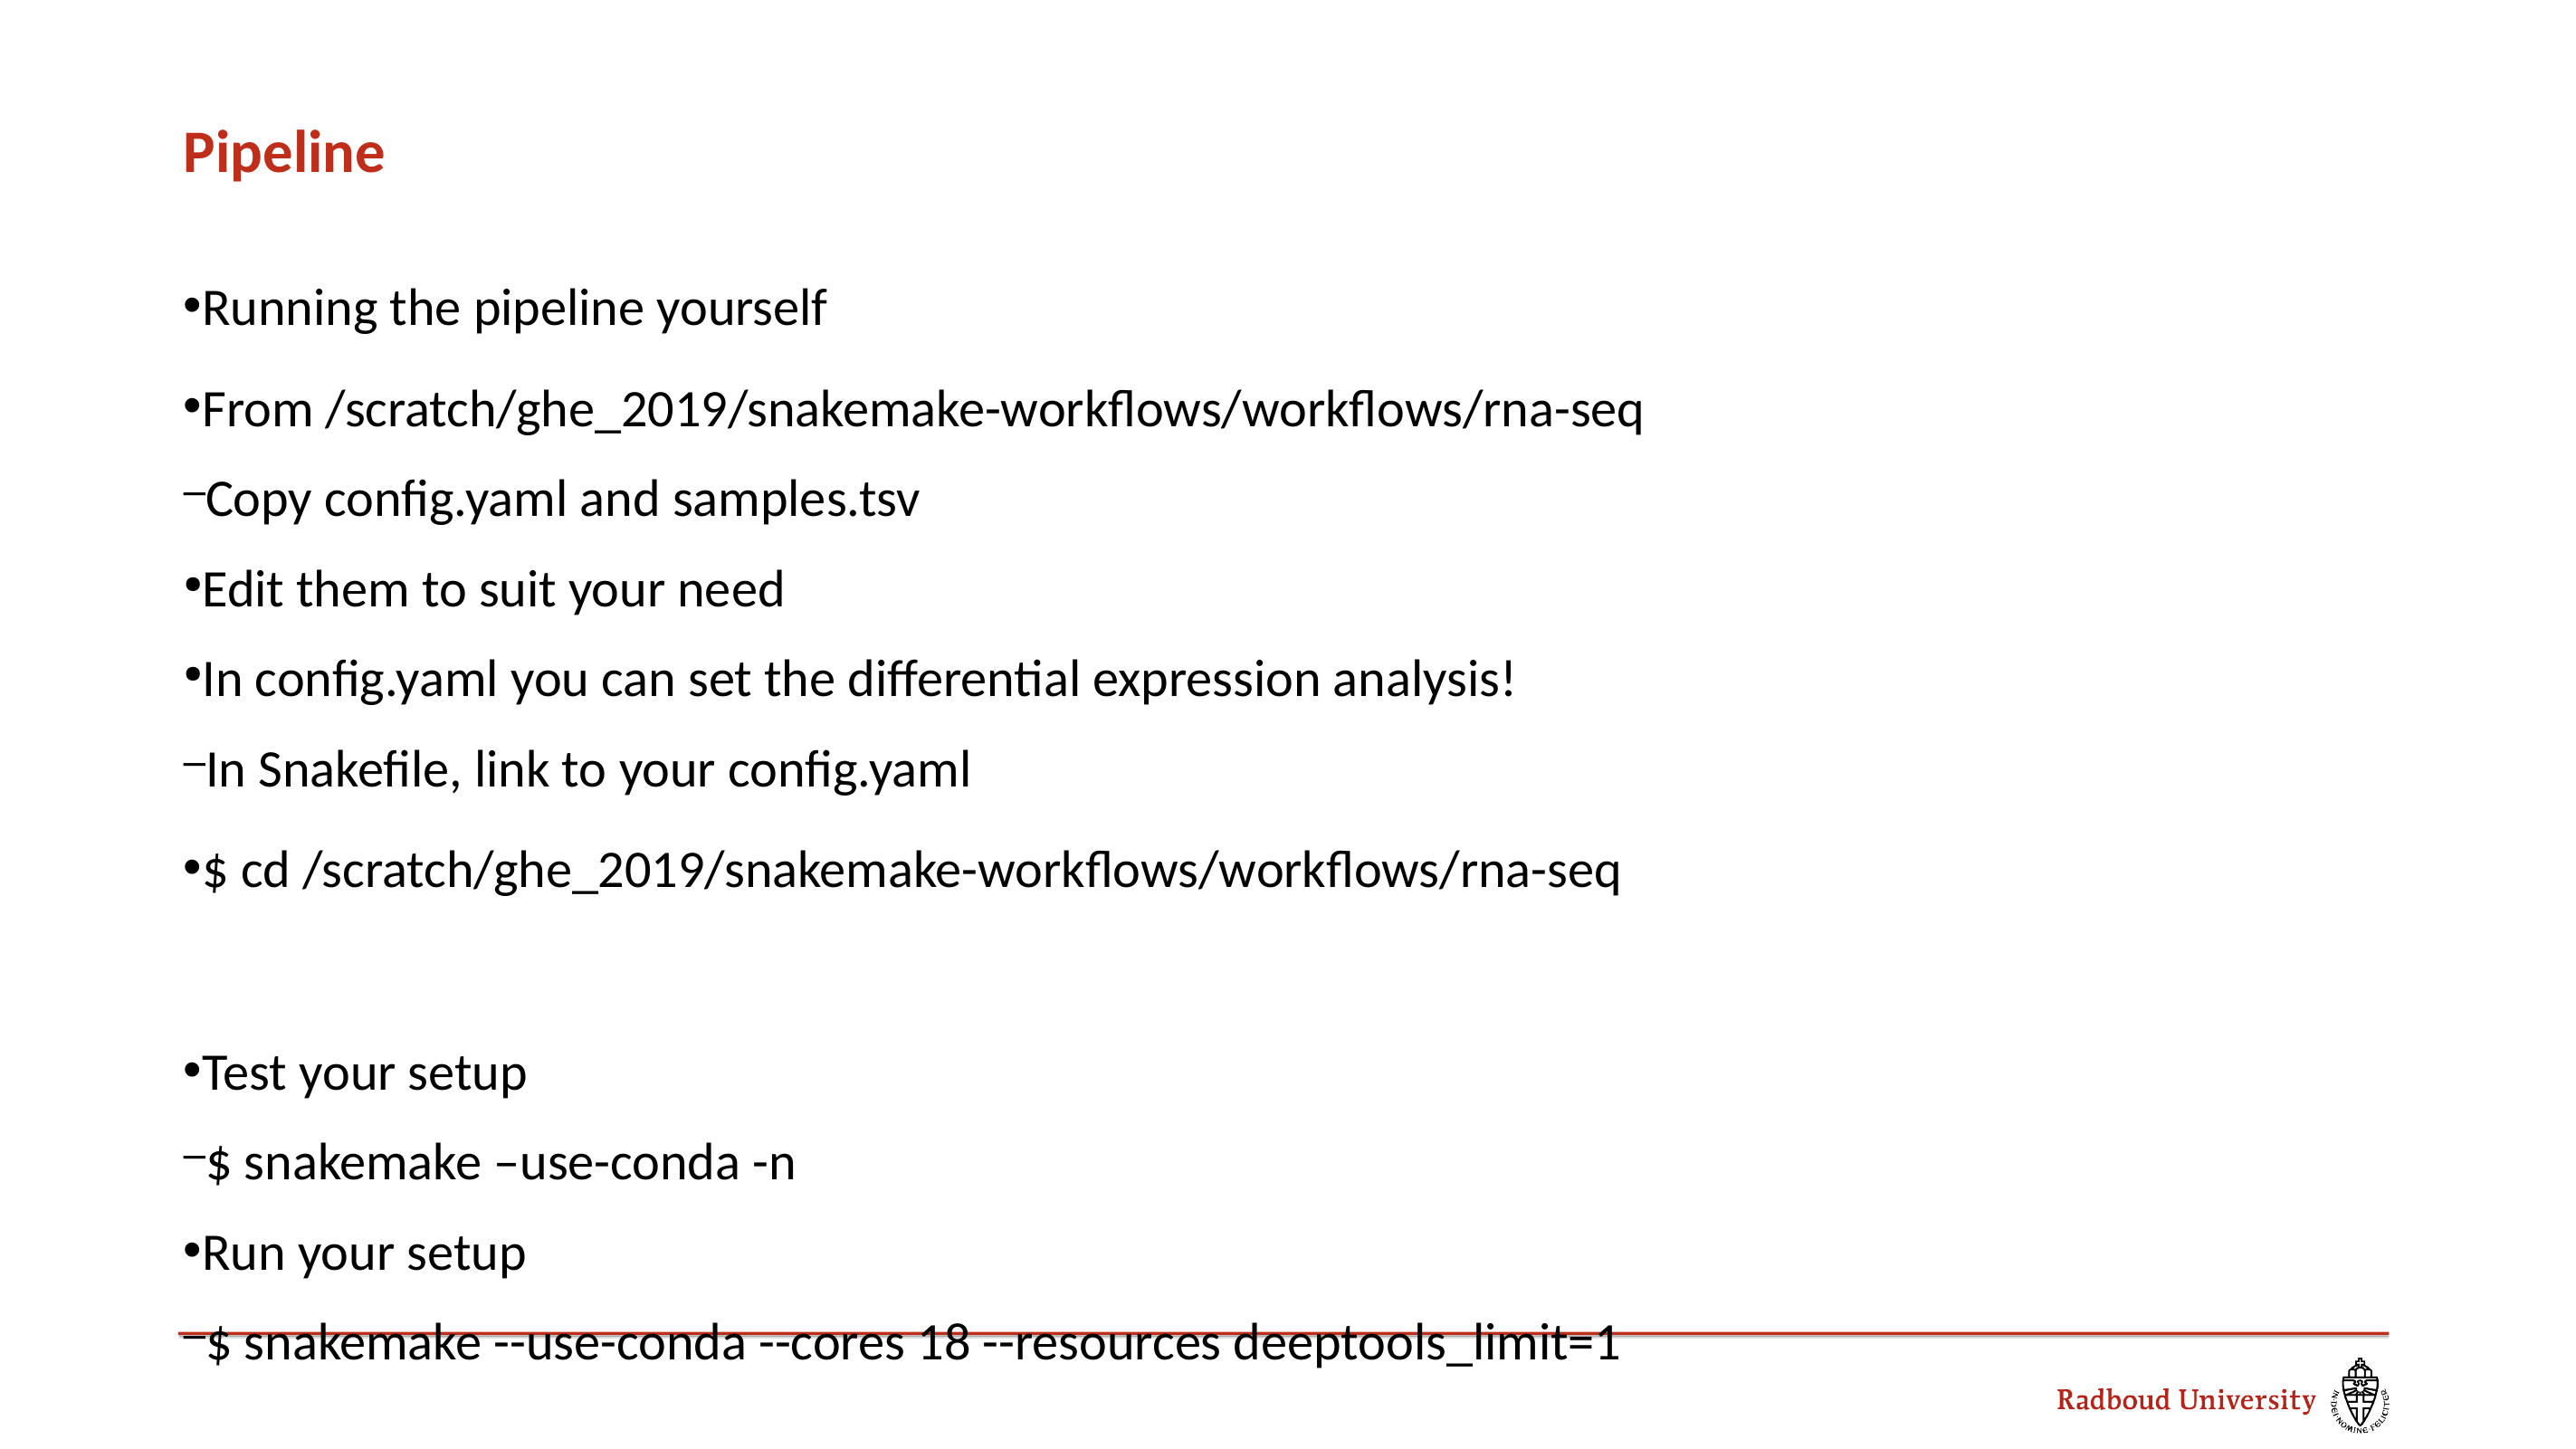

Pipeline
Running the pipeline yourself
From /scratch/ghe_2019/snakemake-workflows/workflows/rna-seq
Copy config.yaml and samples.tsv
Edit them to suit your need
In config.yaml you can set the differential expression analysis!
In Snakefile, link to your config.yaml
$ cd /scratch/ghe_2019/snakemake-workflows/workflows/rna-seq

Test your setup
$ snakemake –use-conda -n
Run your setup
$ snakemake --use-conda --cores 18 --resources deeptools_limit=1